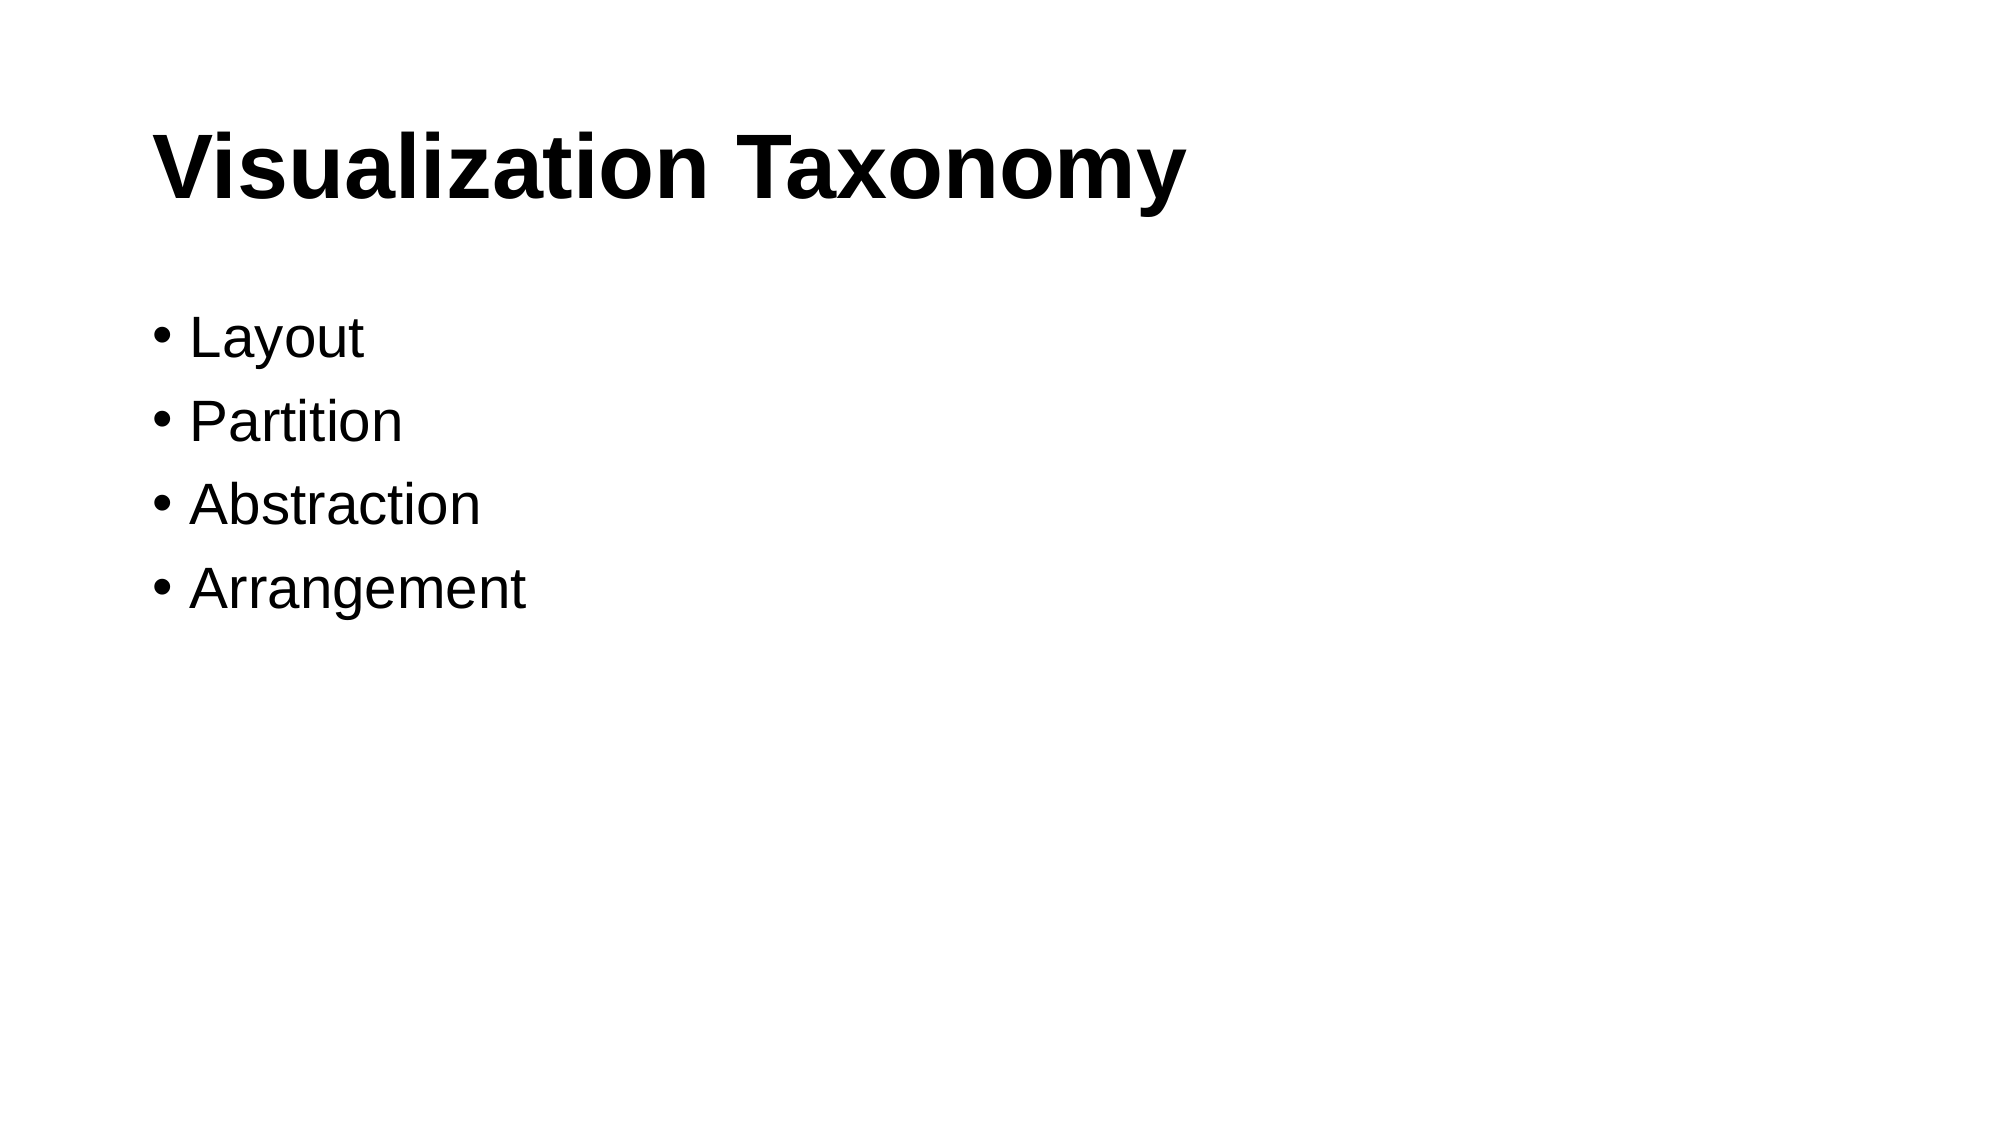

# Visualization Taxonomy
Layout
Partition
Abstraction
Arrangement